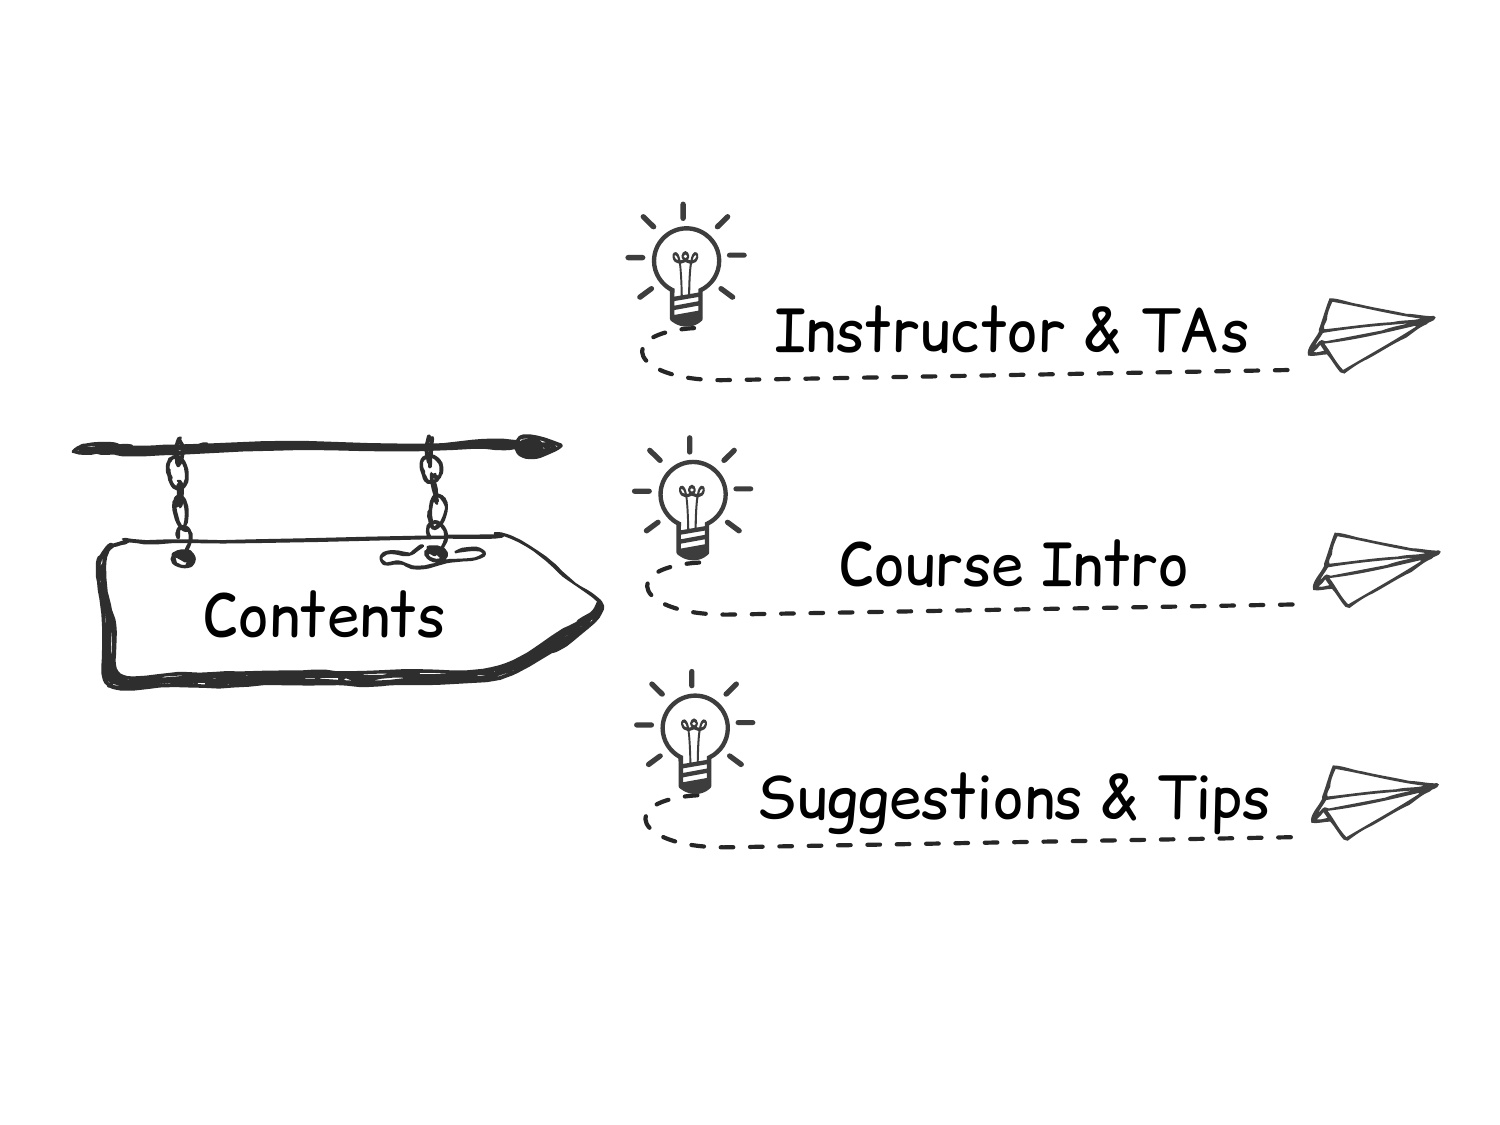

Instructor & TAs

Contents

Course Intro

Suggestions & Tips